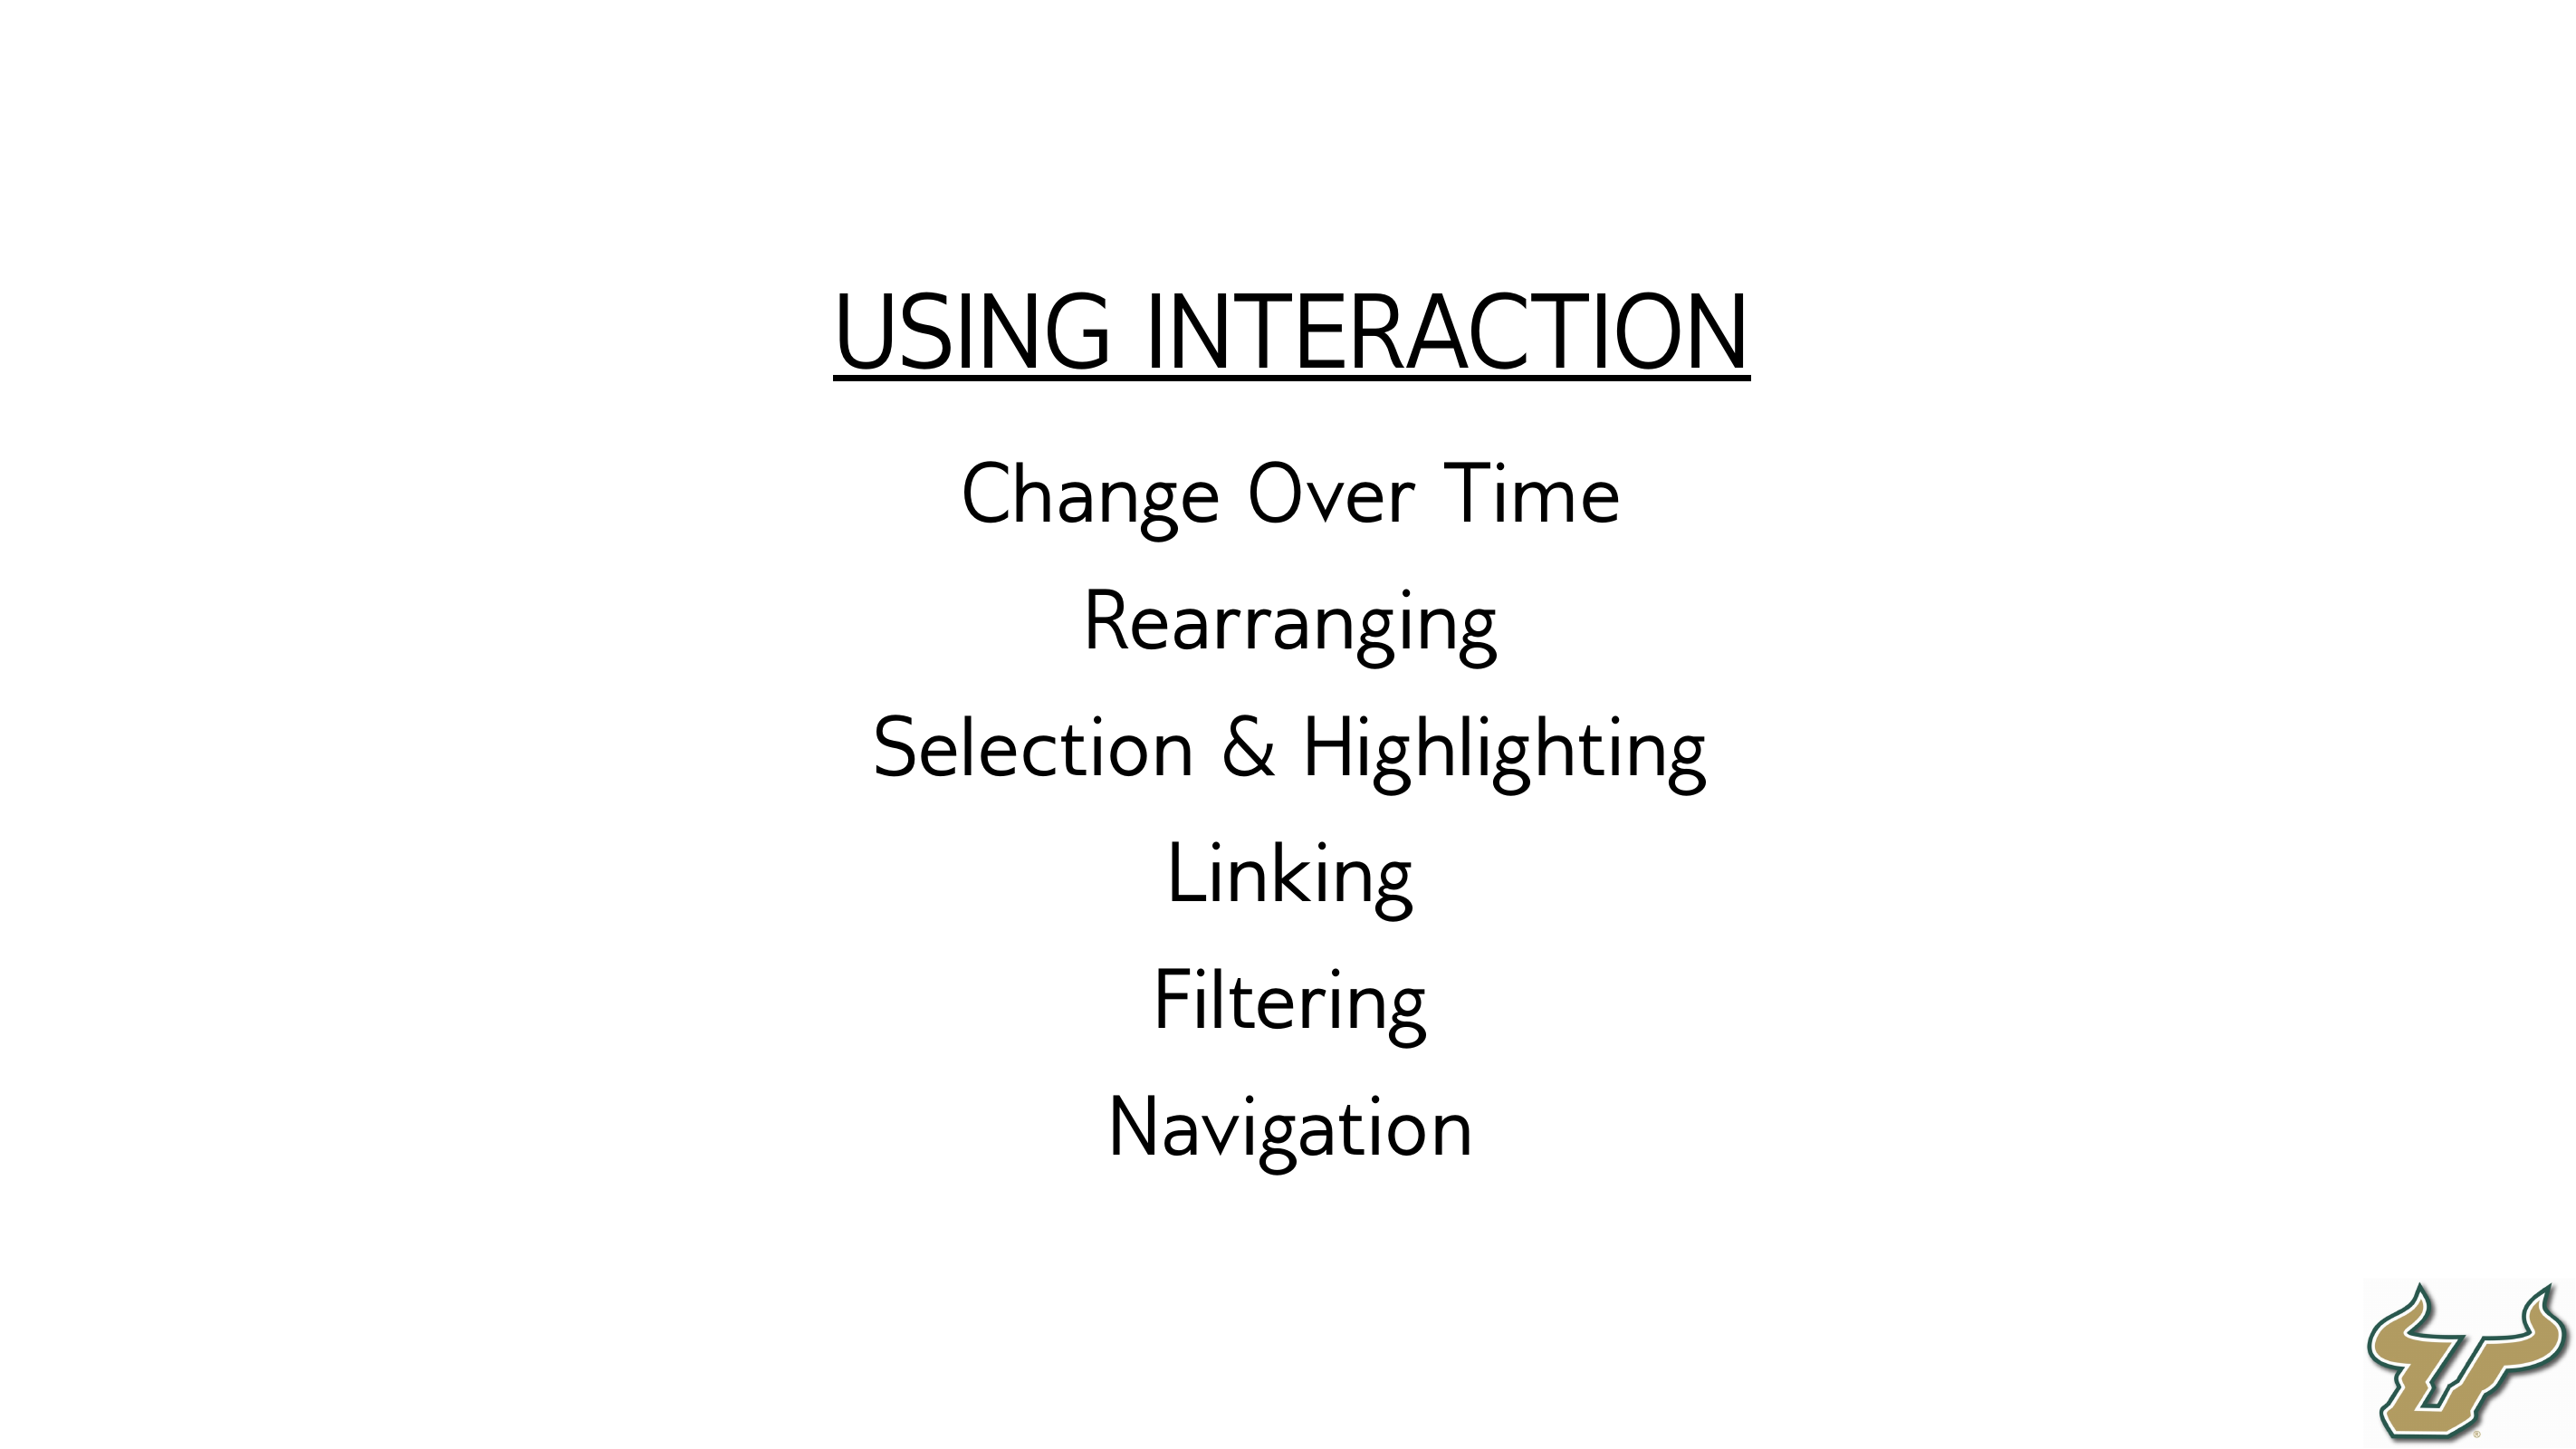

Using Interaction
Change Over Time
Rearranging
Selection & Highlighting
Linking
Filtering
Navigation